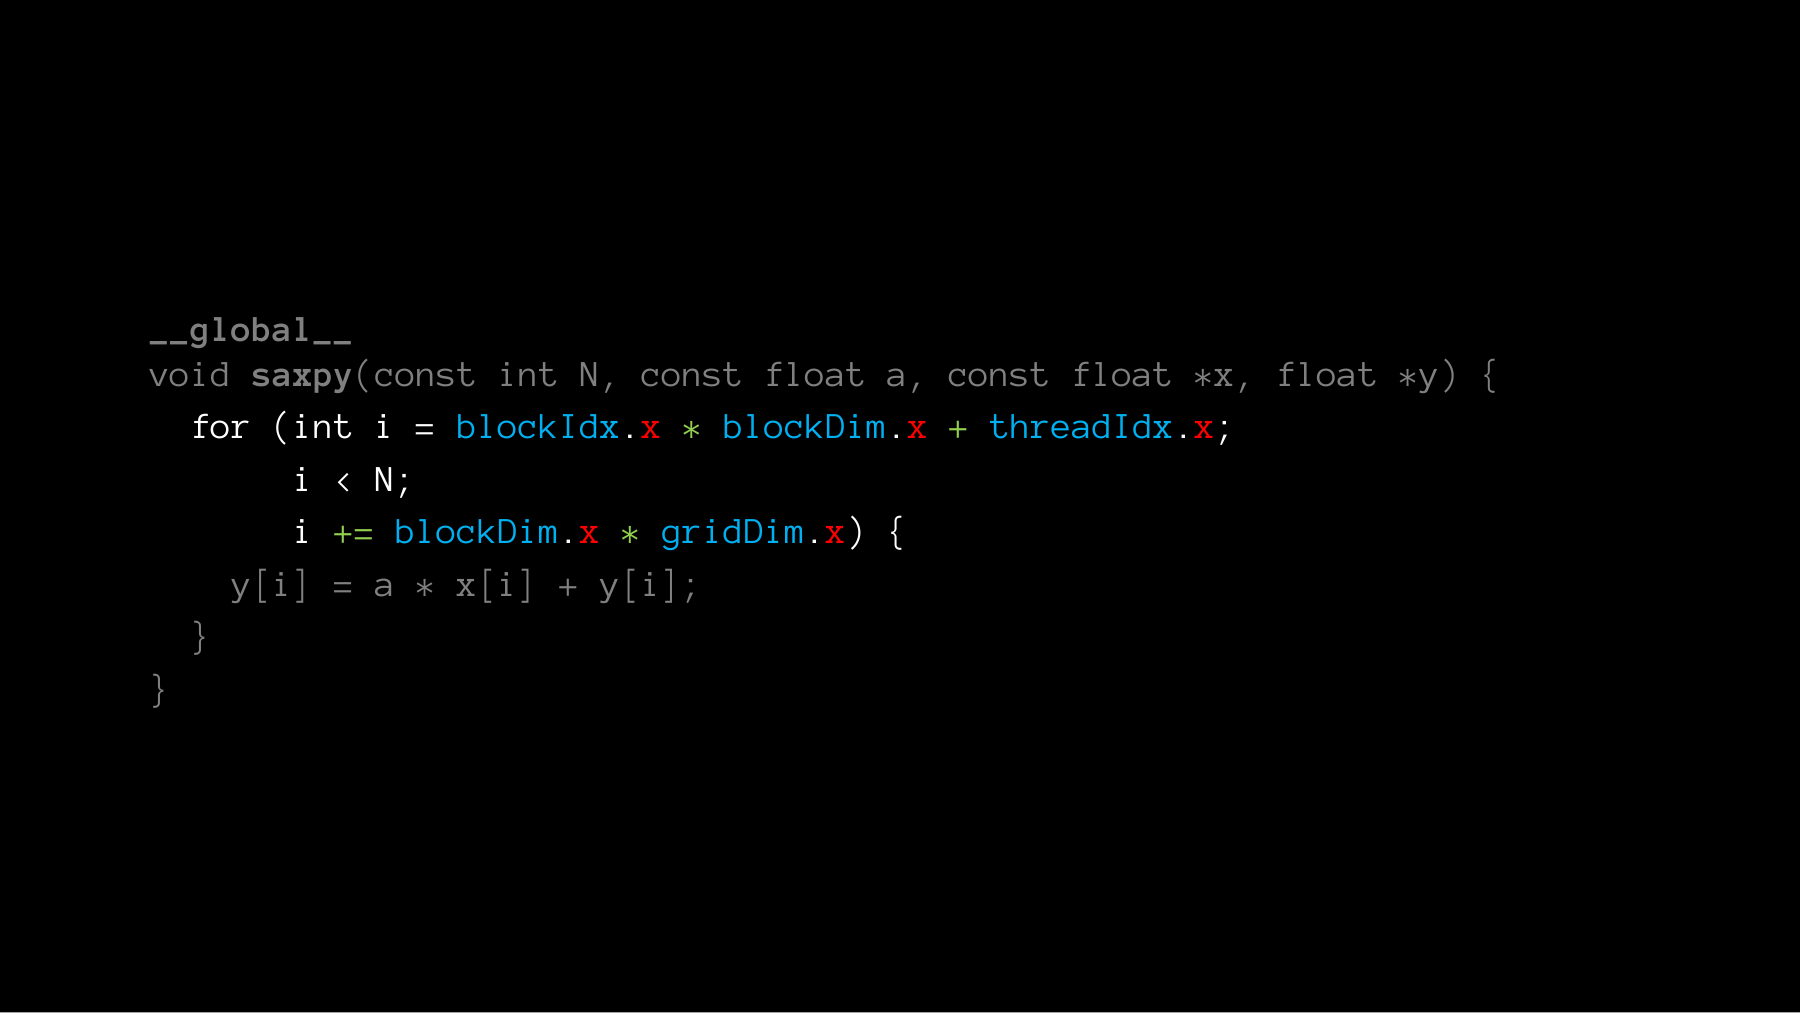

__global__
void saxpy(const int N, const float a, const float *x, float *y) {
  for (int i = blockIdx.x * blockDim.x + threadIdx.x;
       i < N;
       i += blockDim.x * gridDim.x) {
    y[i] = a * x[i] + y[i];
  }
}